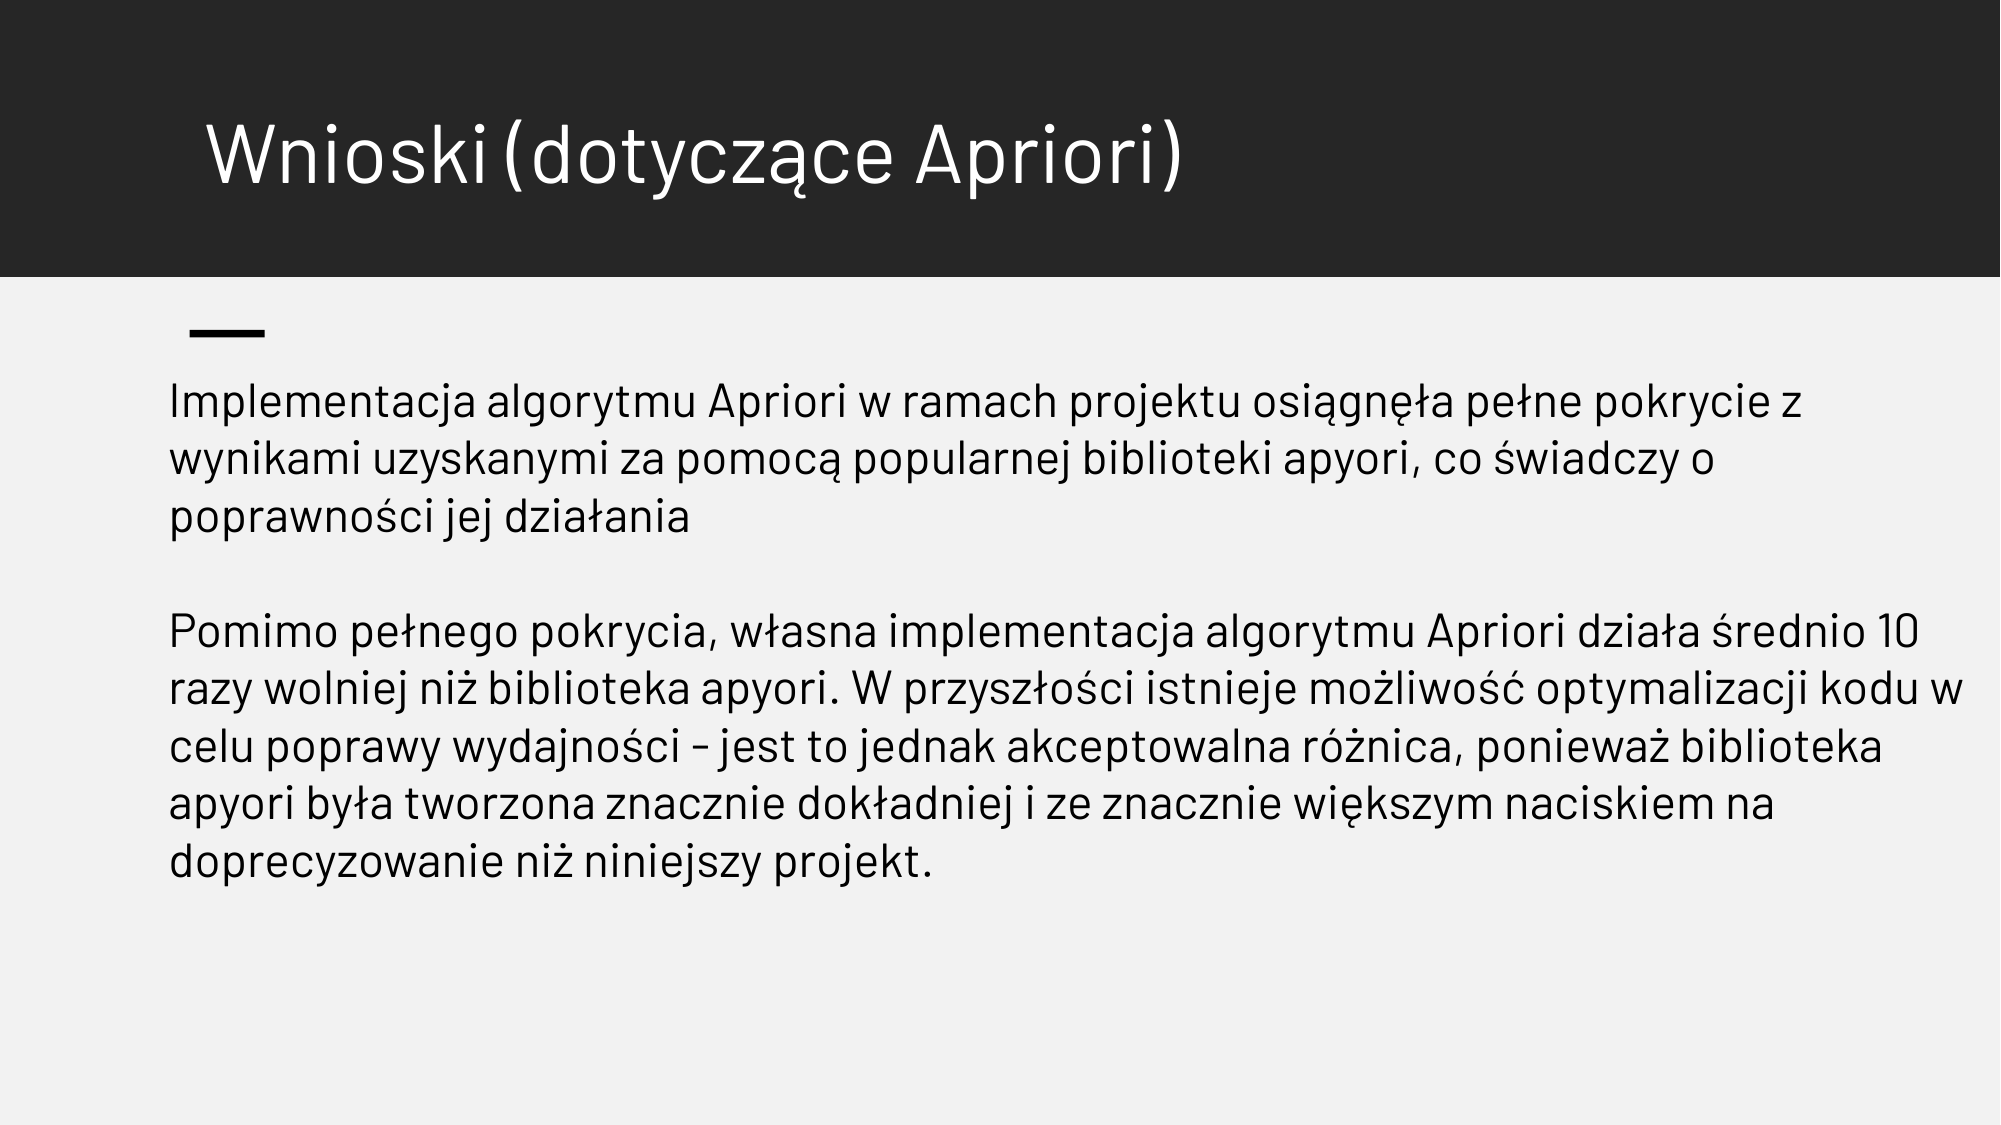

# Wnioski (dotyczące Apriori)

Implementacja algorytmu Apriori w ramach projektu osiągnęła pełne pokrycie z wynikami uzyskanymi za pomocą popularnej biblioteki apyori, co świadczy o poprawności jej działania

Pomimo pełnego pokrycia, własna implementacja algorytmu Apriori działa średnio 10 razy wolniej niż biblioteka apyori. W przyszłości istnieje możliwość optymalizacji kodu w celu poprawy wydajności - jest to jednak akceptowalna różnica, ponieważ biblioteka apyori była tworzona znacznie dokładniej i ze znacznie większym naciskiem na doprecyzowanie niż niniejszy projekt.